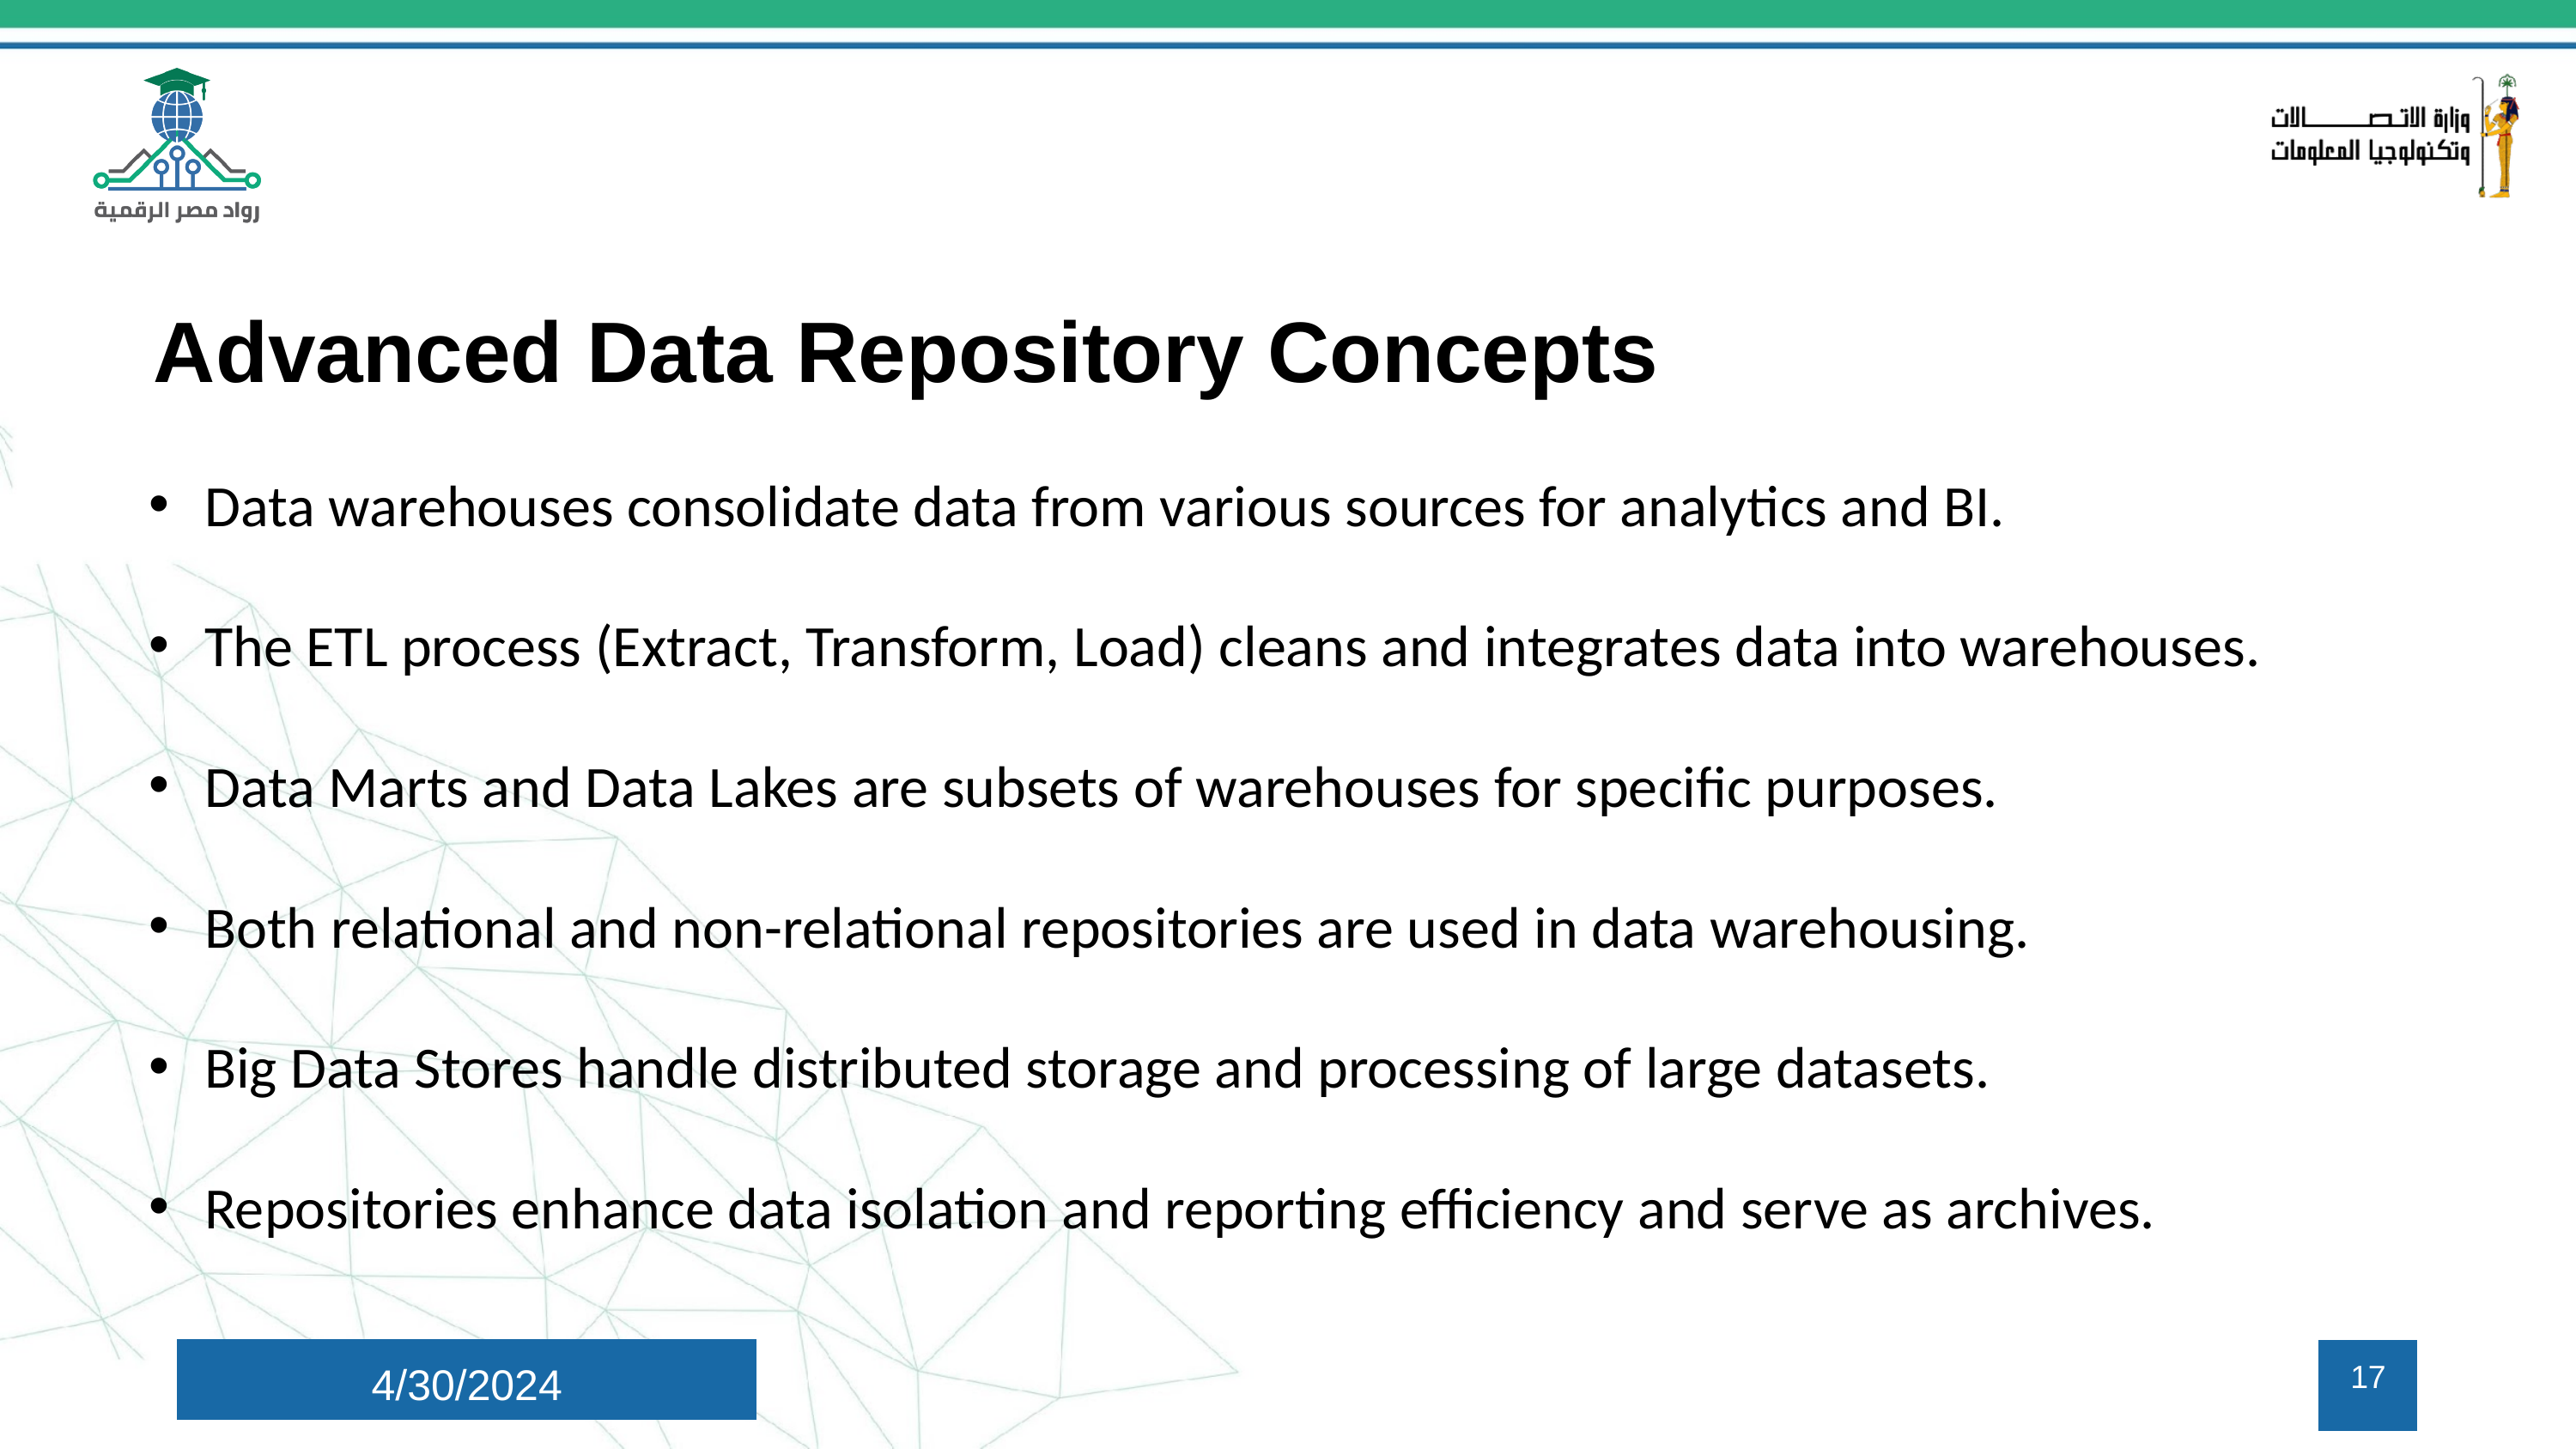

Advanced Data Repository Concepts
Data warehouses consolidate data from various sources for analytics and BI.

The ETL process (Extract, Transform, Load) cleans and integrates data into warehouses.

Data Marts and Data Lakes are subsets of warehouses for specific purposes.

Both relational and non-relational repositories are used in data warehousing.

Big Data Stores handle distributed storage and processing of large datasets.

Repositories enhance data isolation and reporting efficiency and serve as archives.

4/30/2024
17